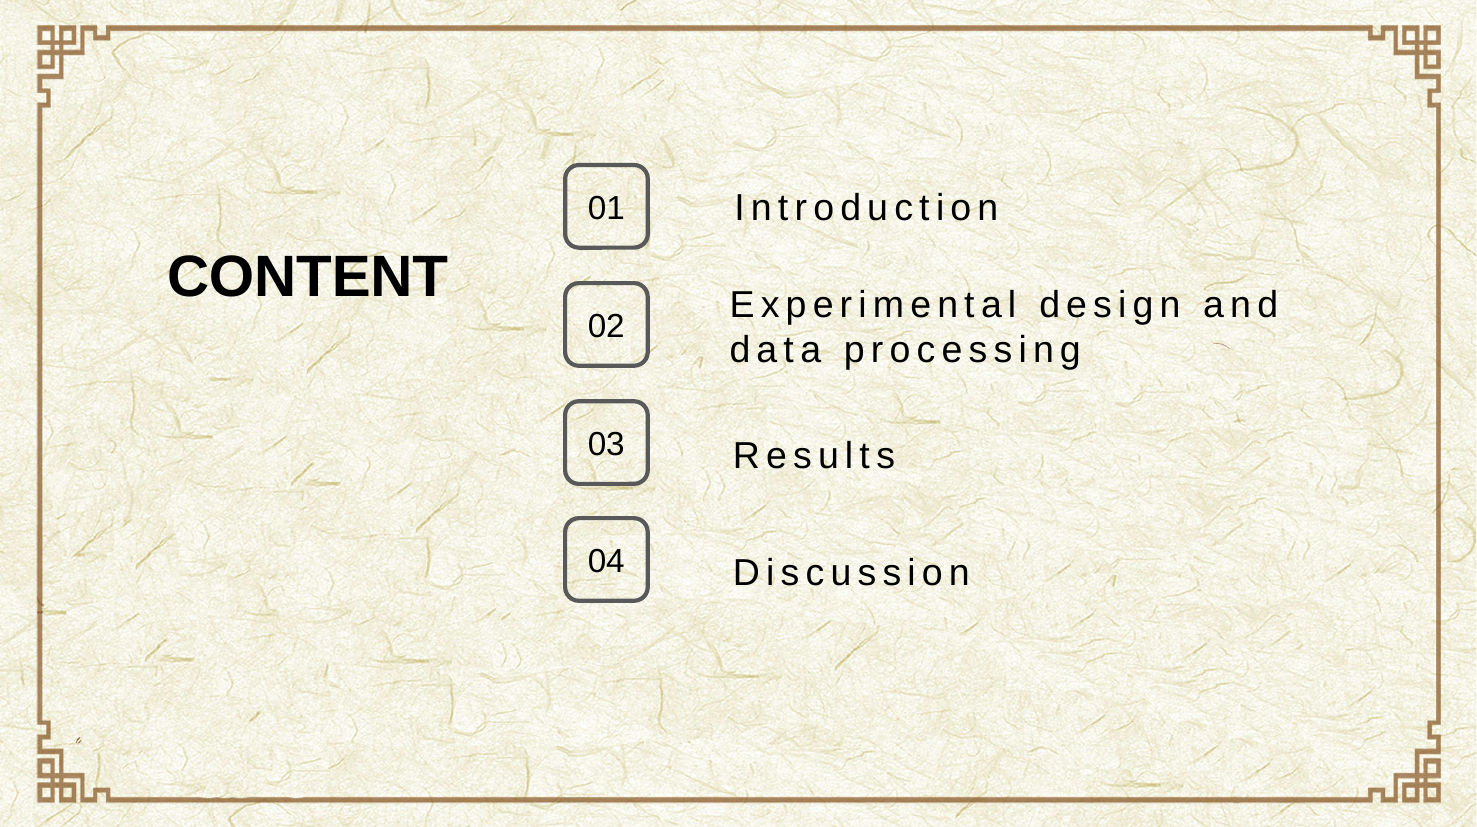

01
Introduction
CONTENT
Experimental design and data processing
02
03
Results
04
Discussion